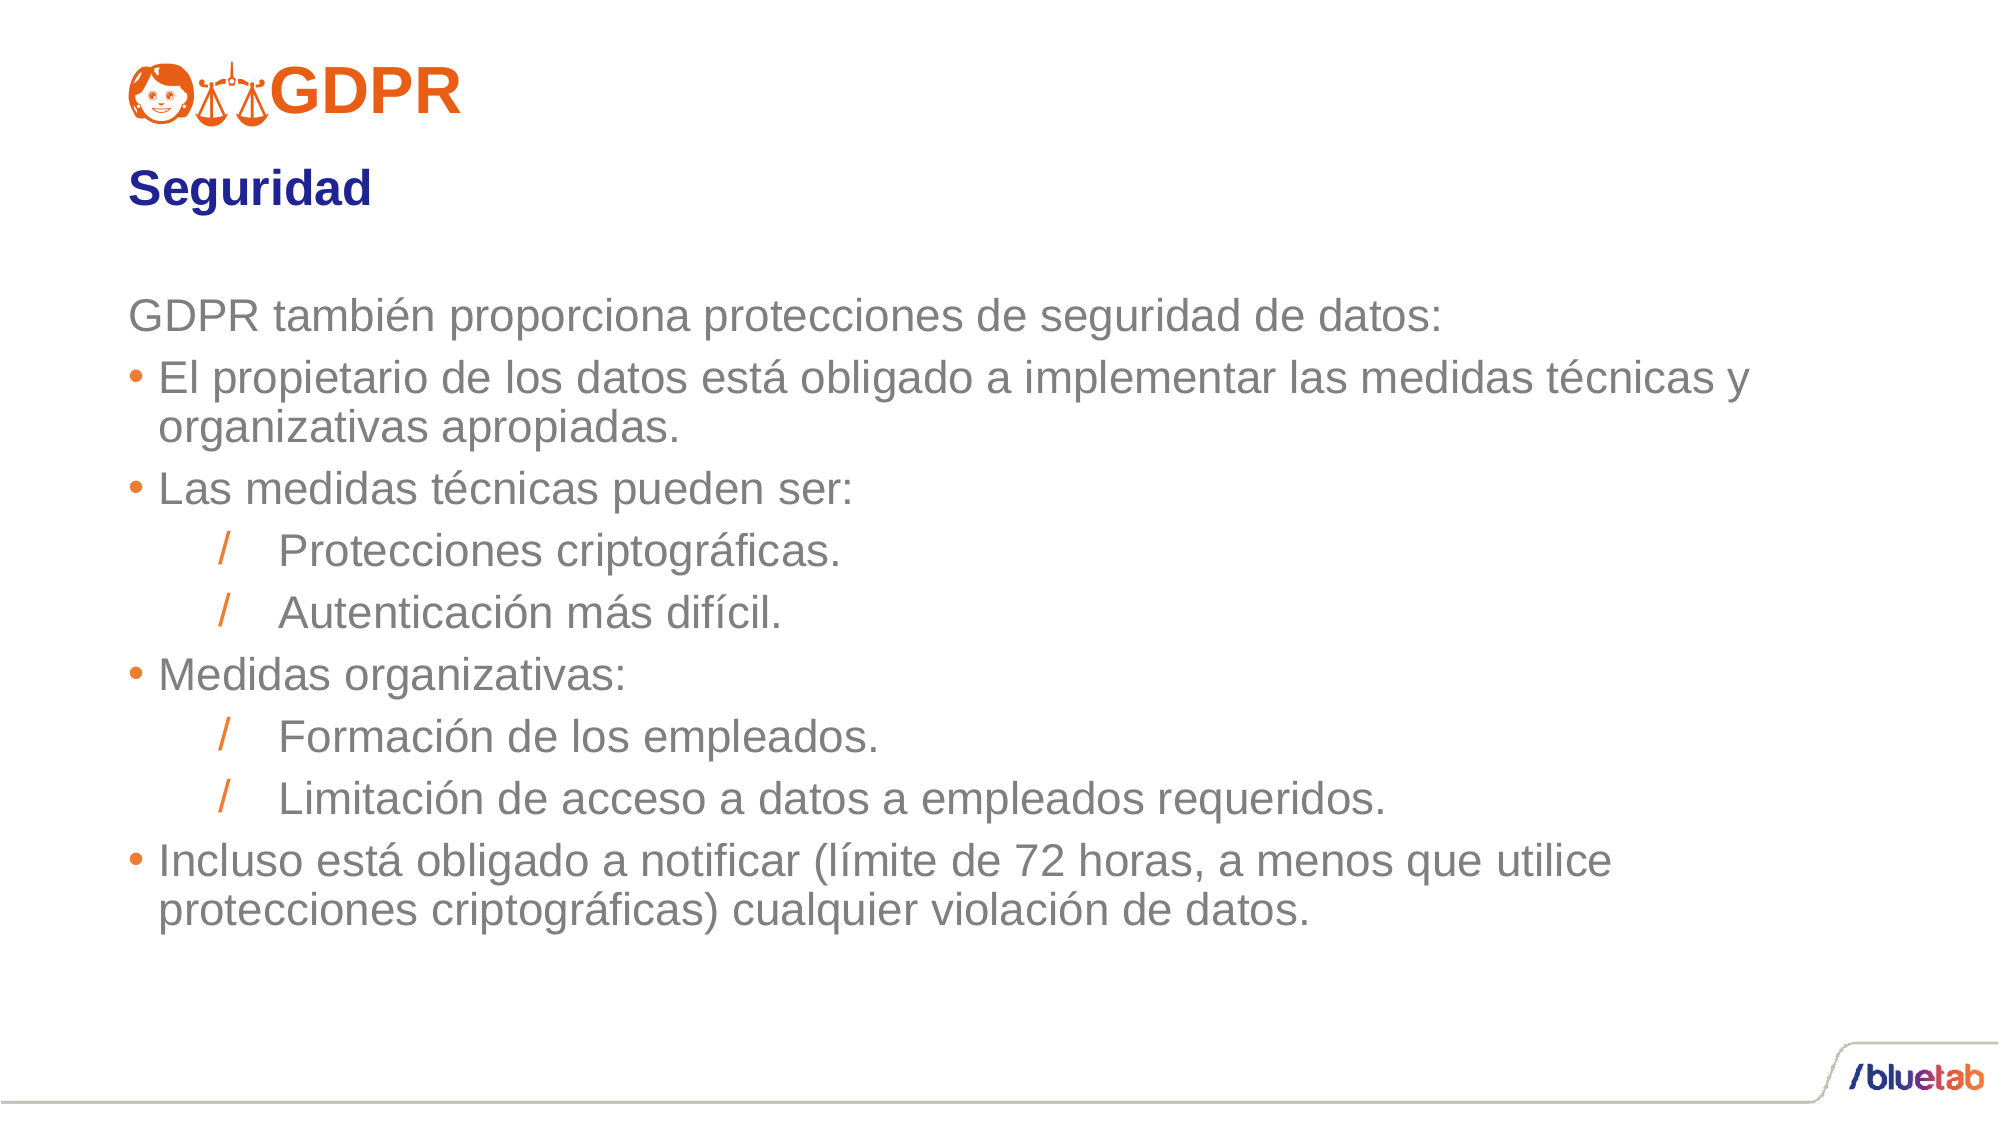

# 👩‍⚖️GDPR
Seguridad
GDPR también proporciona protecciones de seguridad de datos:
El propietario de los datos está obligado a implementar las medidas técnicas y organizativas apropiadas.
Las medidas técnicas pueden ser:
Protecciones criptográficas.
Autenticación más difícil.
Medidas organizativas:
Formación de los empleados.
Limitación de acceso a datos a empleados requeridos.
Incluso está obligado a notificar (límite de 72 horas, a menos que utilice protecciones criptográficas) cualquier violación de datos.